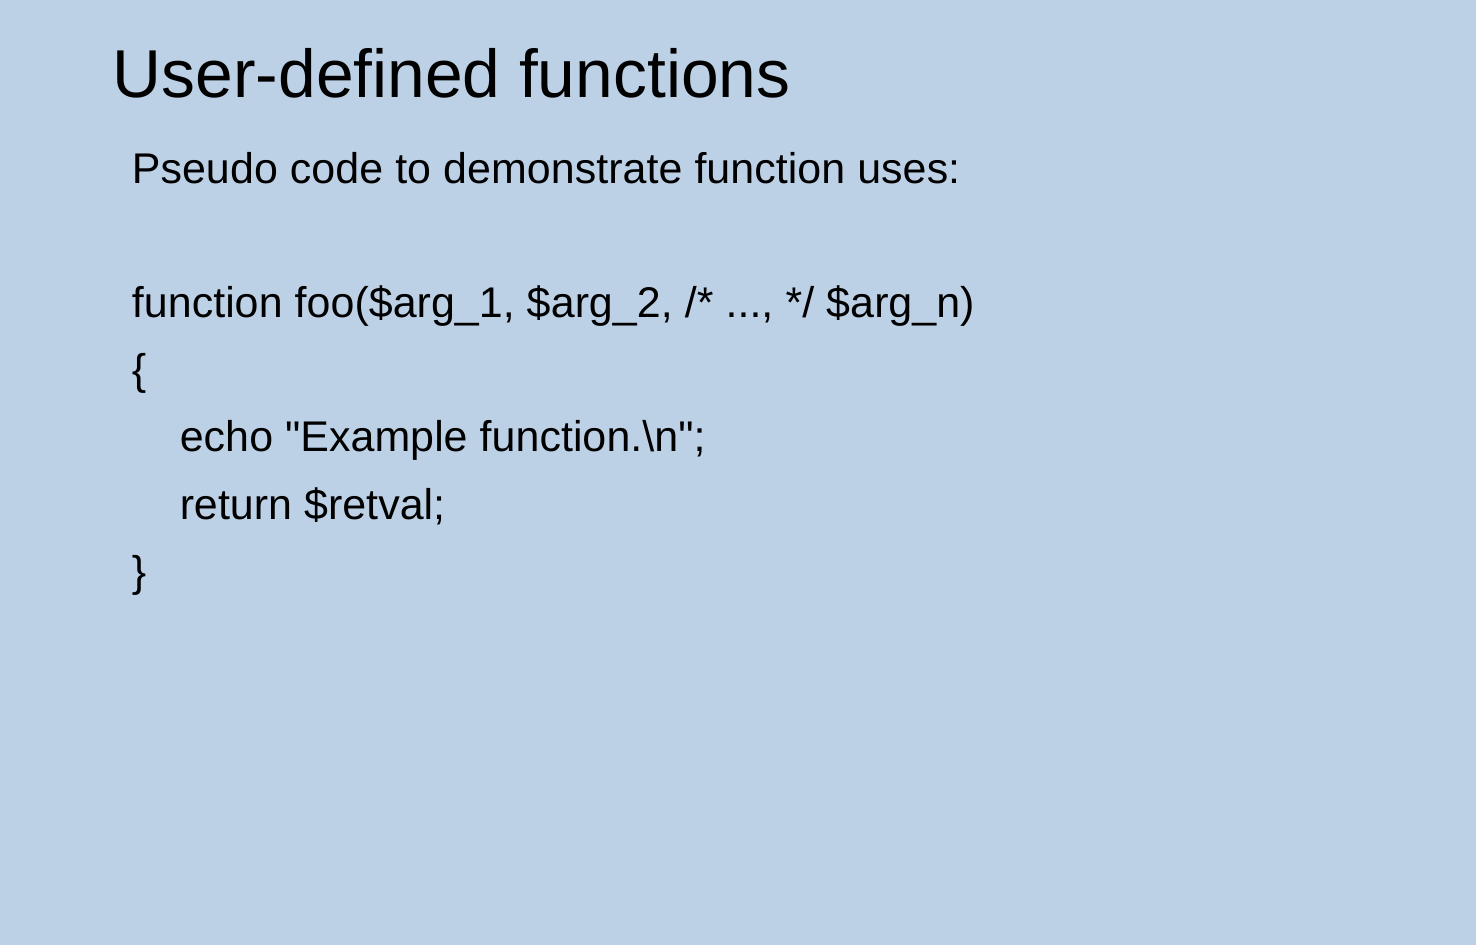

User-​defined functions
Pseudo code to demonstrate function uses:

function foo($arg_1, $arg_2, /* ..., */ $arg_n)
{
    echo "Example function.\n";
    return $retval;
}